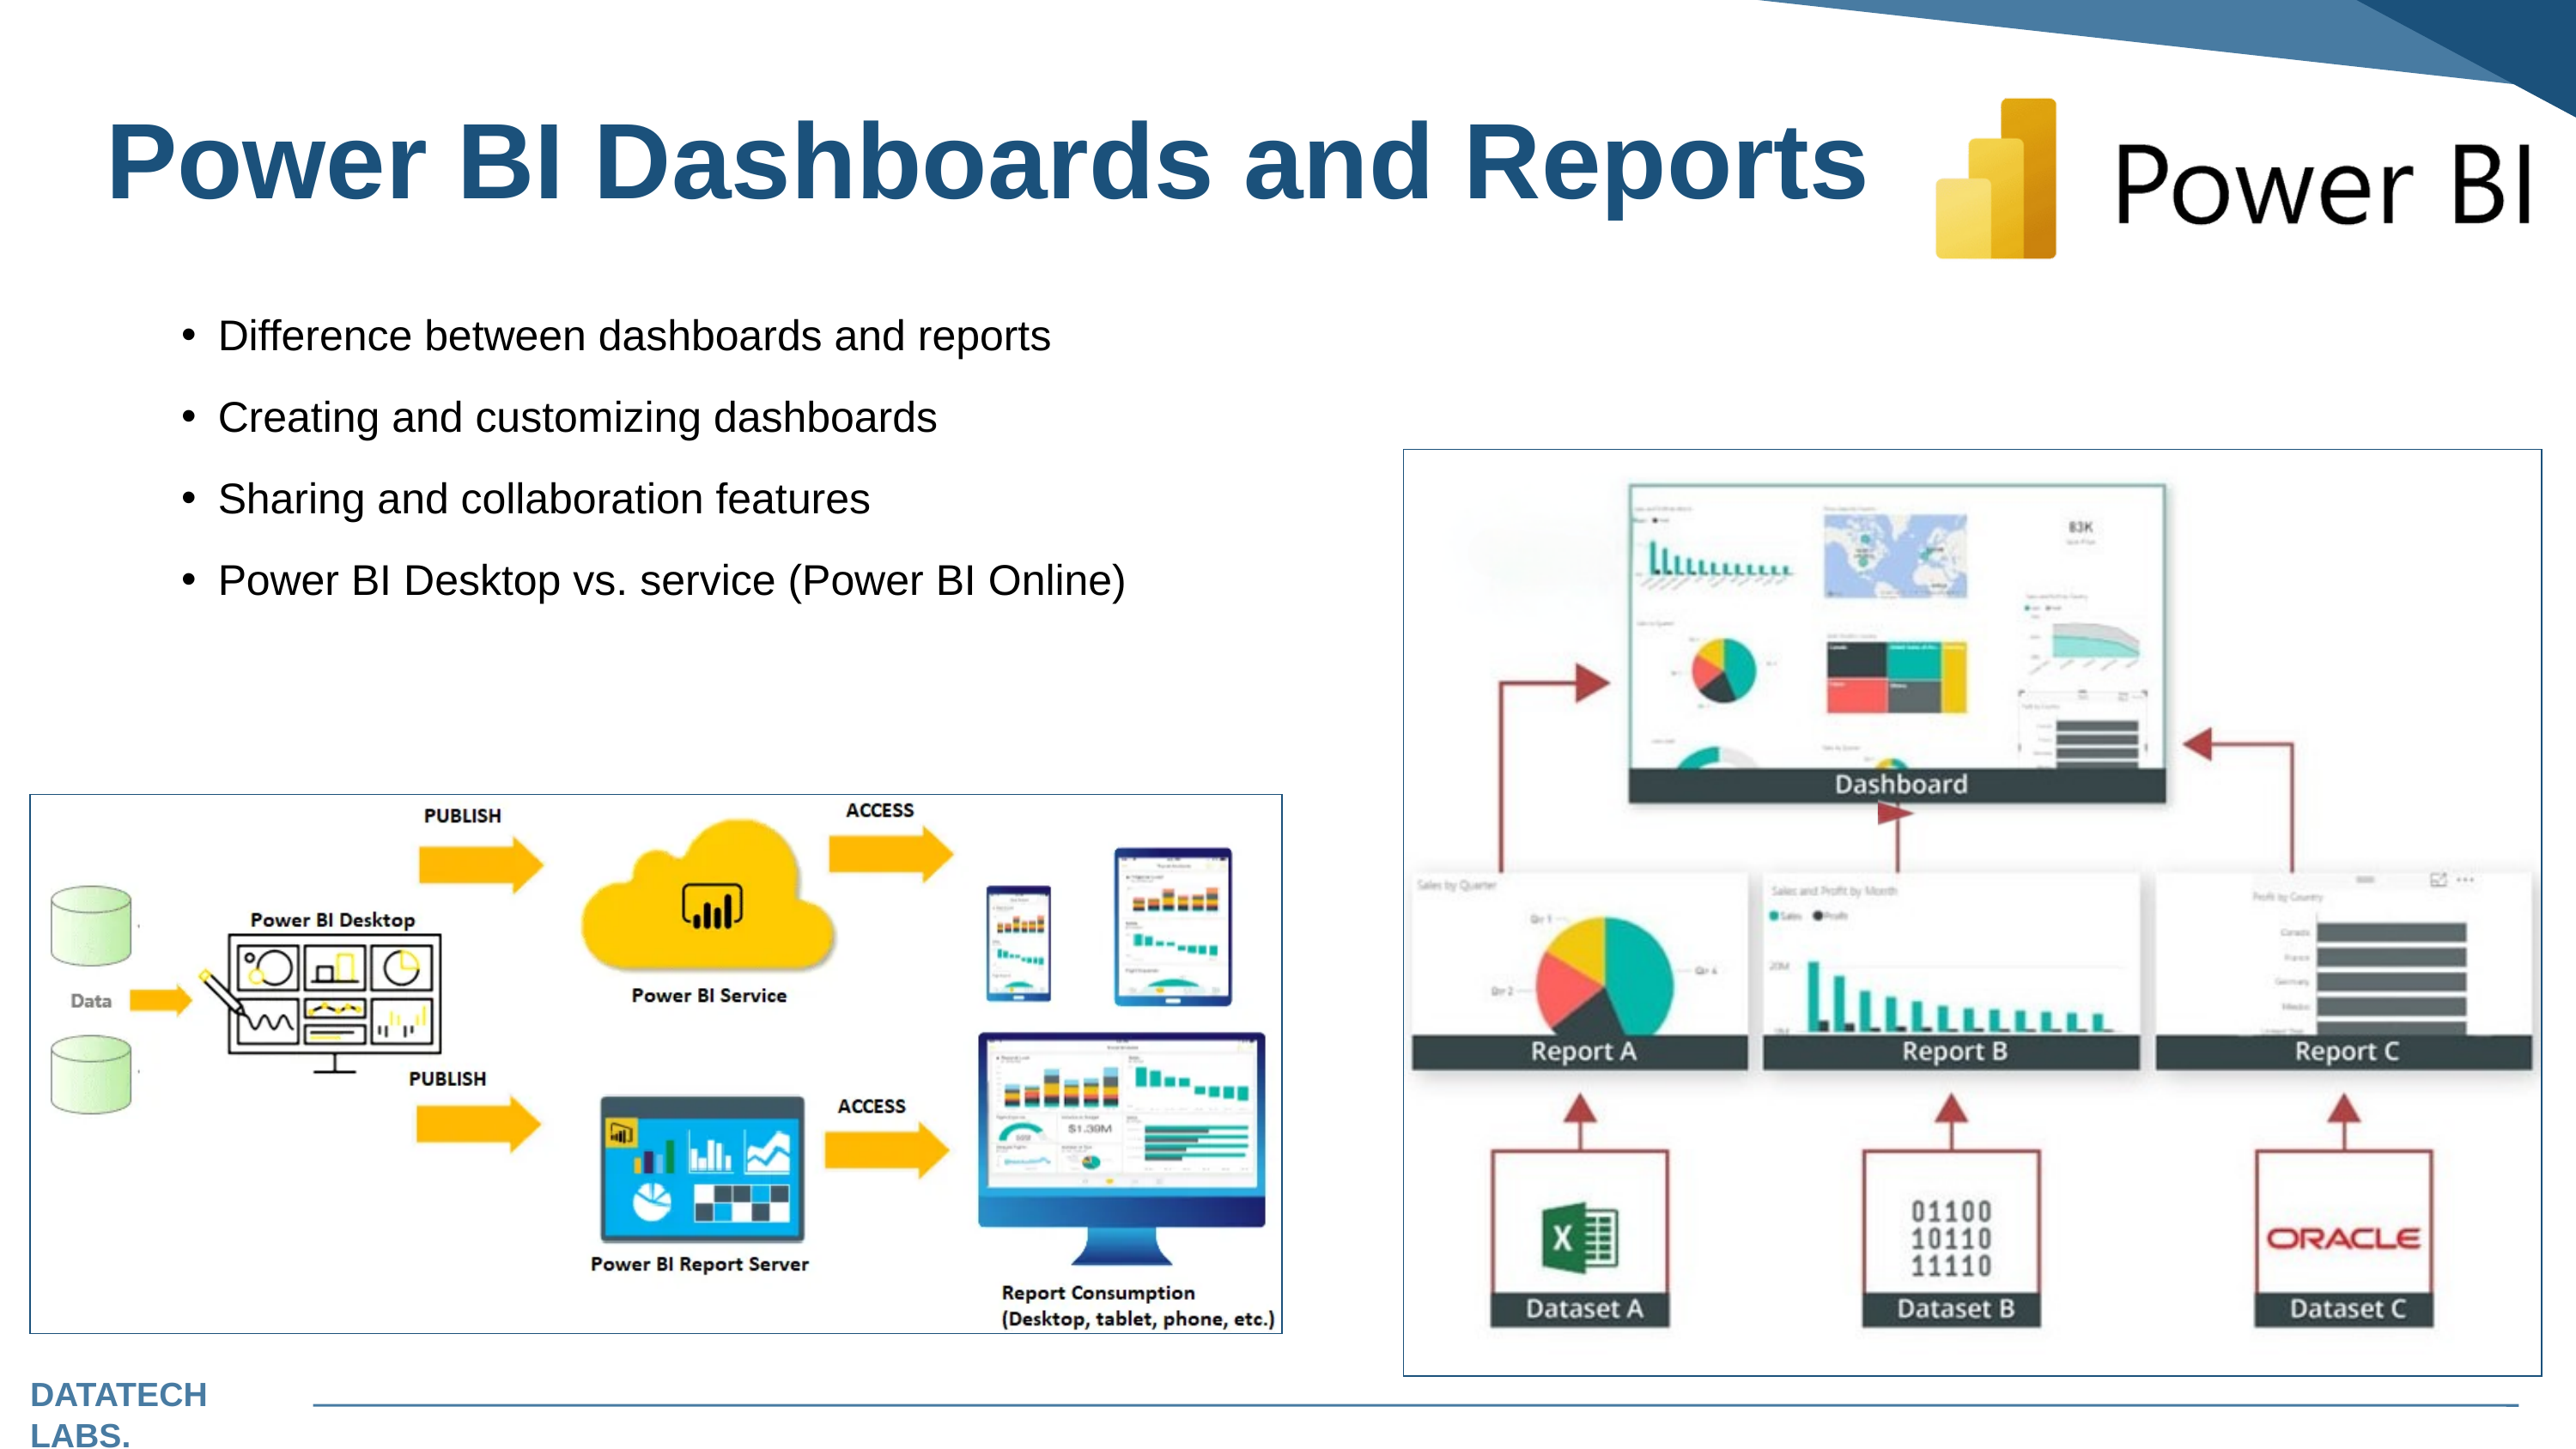

Power BI Dashboards and Reports

Difference between dashboards and reports
Creating and customizing dashboards
Sharing and collaboration features
Power BI Desktop vs. service (Power BI Online)

DATATECH LABS.